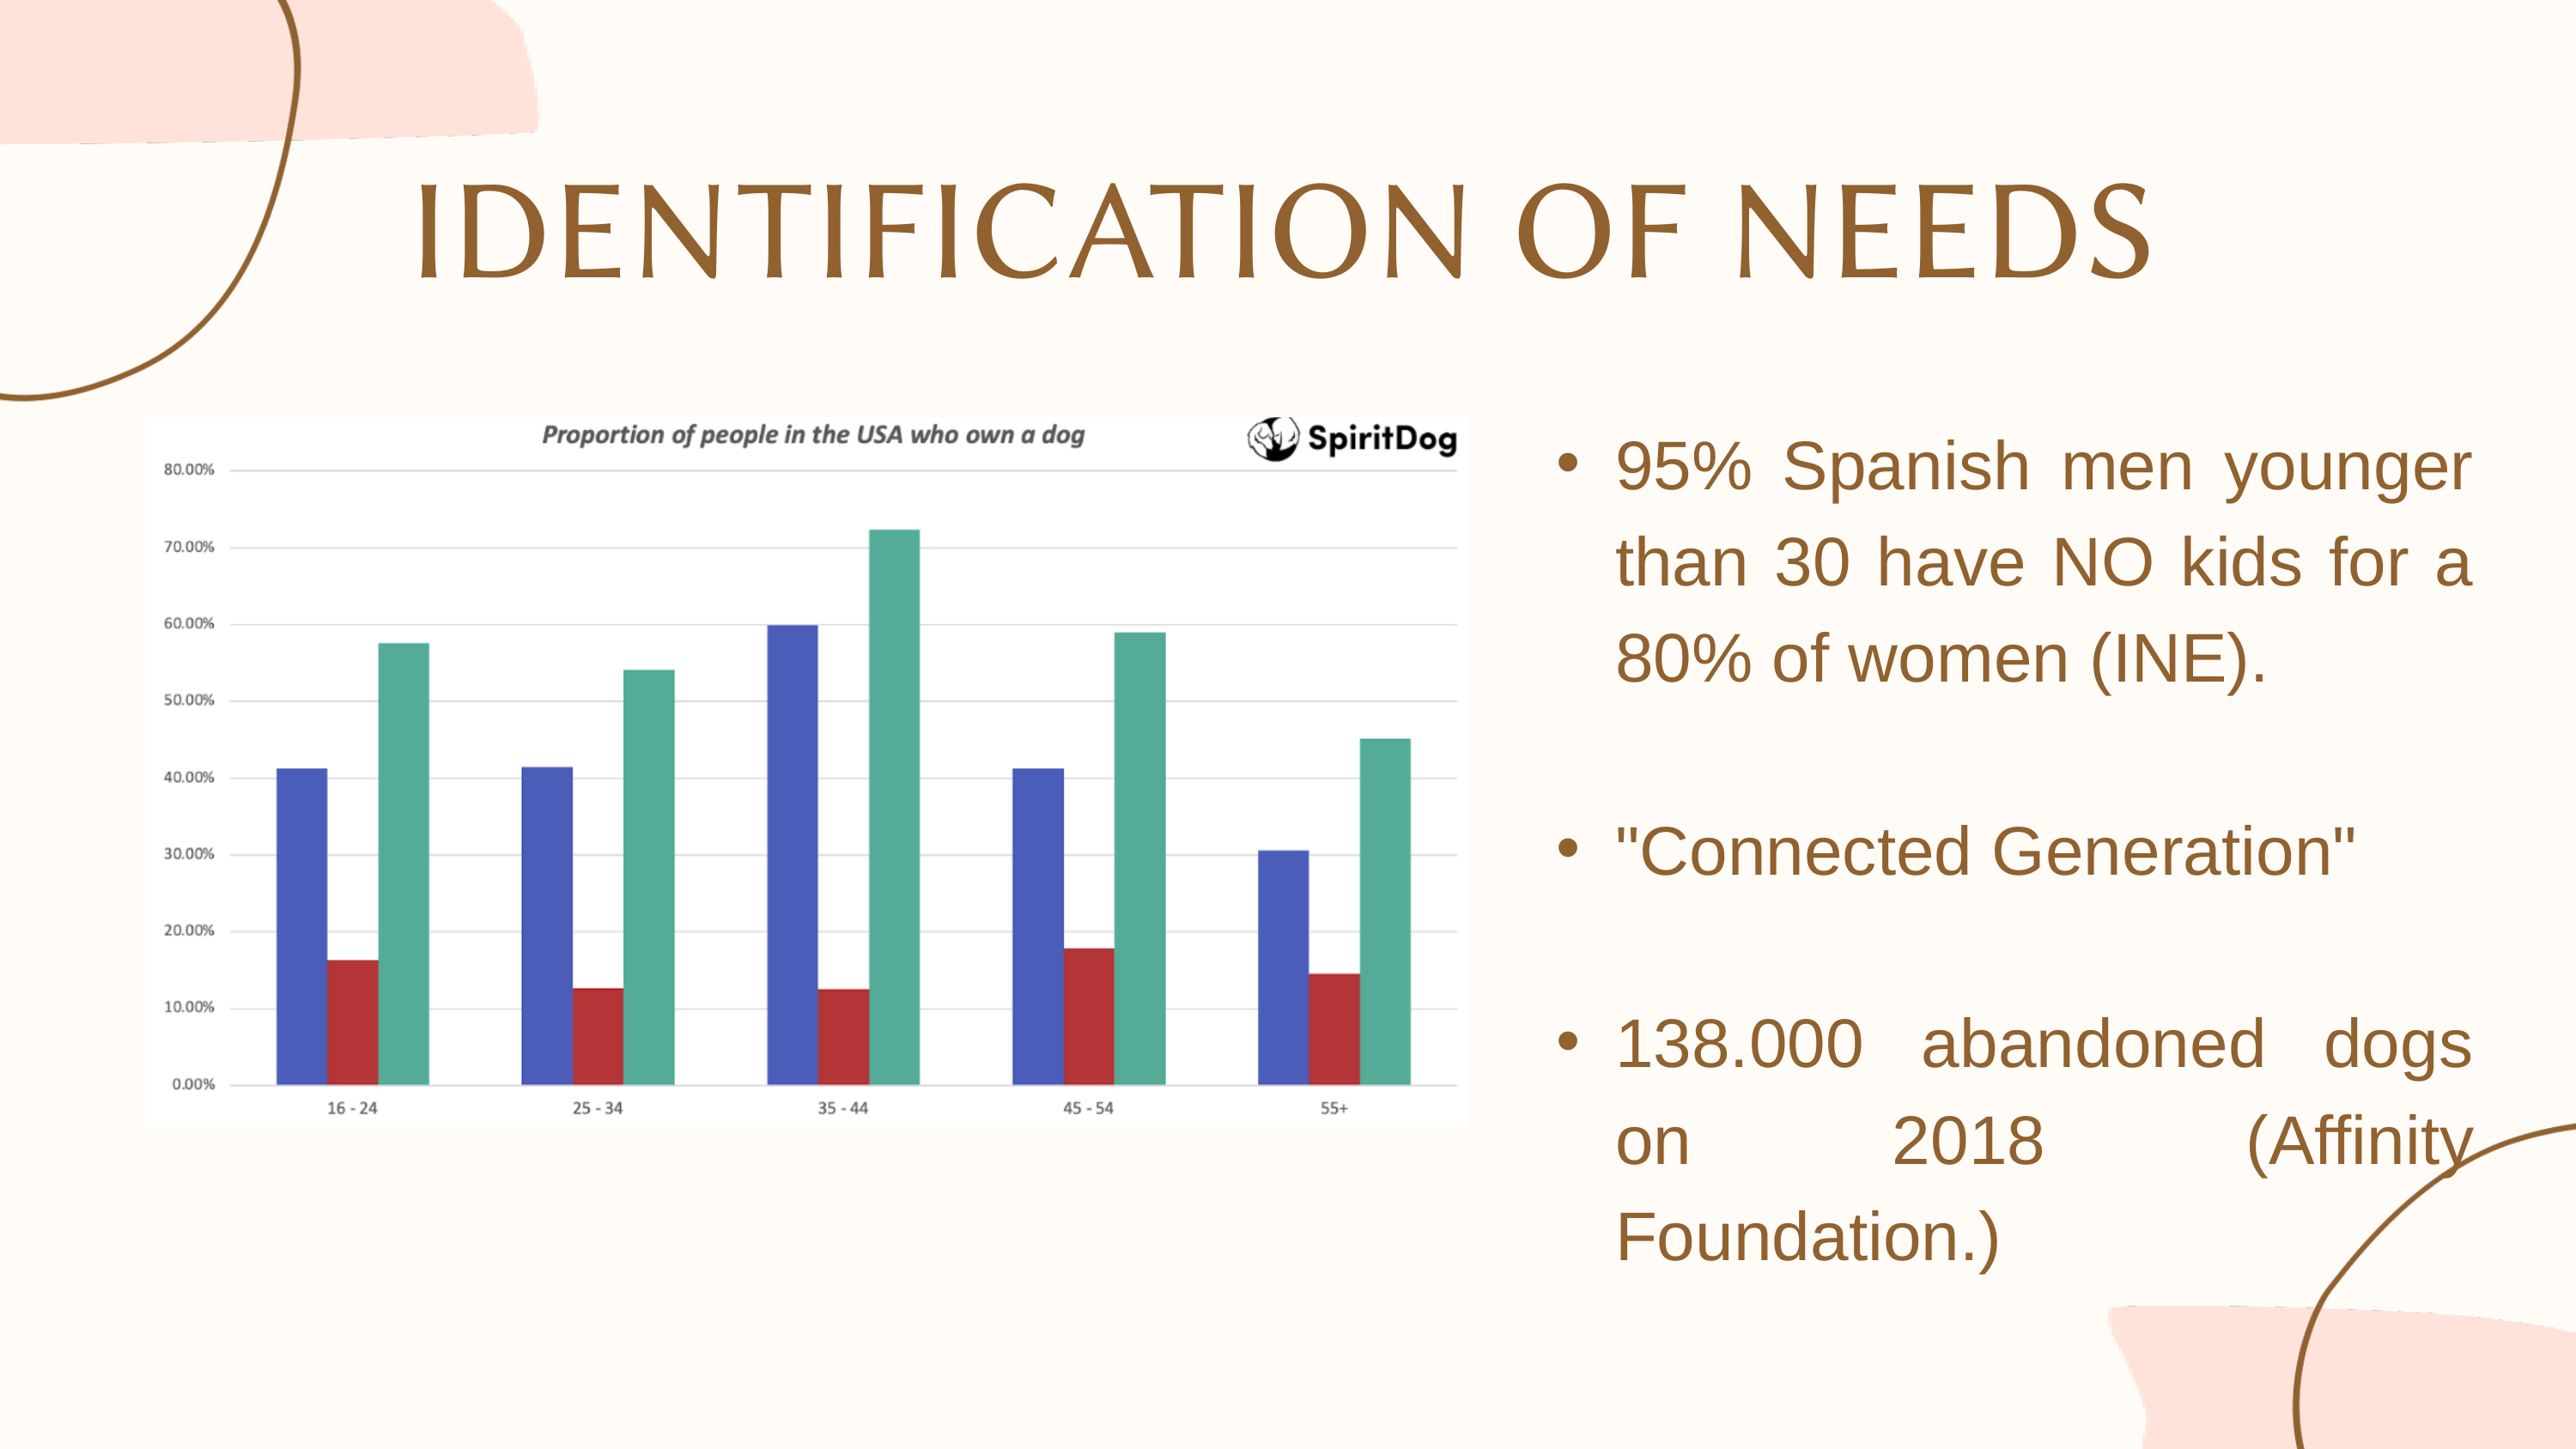

IDENTIFICATION OF NEEDS
95% Spanish men younger than 30 have NO kids for a 80% of women (INE).

"Connected Generation"

138.000 abandoned dogs on 2018 (Affinity Foundation.)